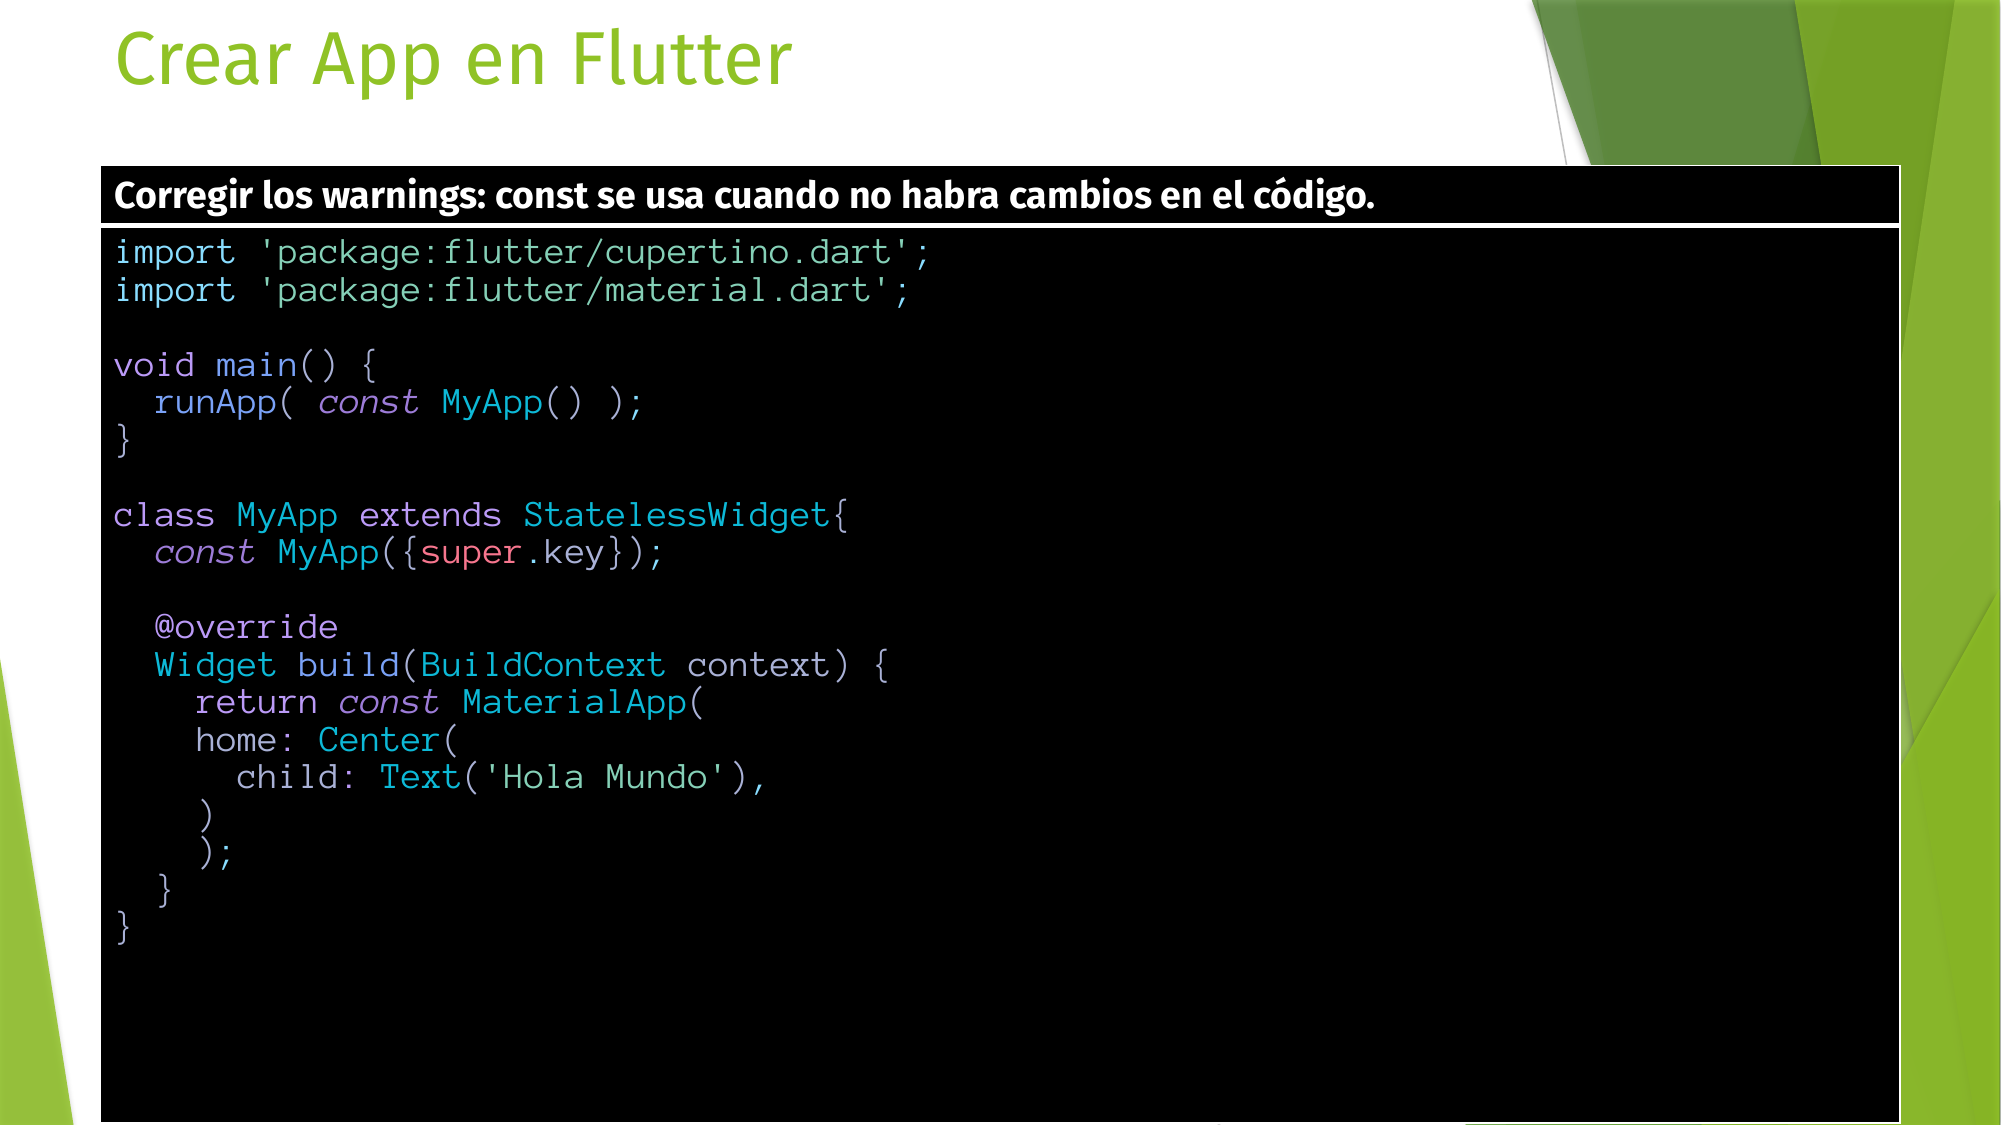

# Crear App en Flutter
| Corregir los warnings: const se usa cuando no habra cambios en el código. |
| --- |
| import 'package:flutter/cupertino.dart'; import 'package:flutter/material.dart'; void main() {   runApp( const MyApp() ); } class MyApp extends StatelessWidget{   const MyApp({super.key});   @override   Widget build(BuildContext context) {     return const MaterialApp(     home: Center(       child: Text('Hola Mundo'),     )     );   } } |